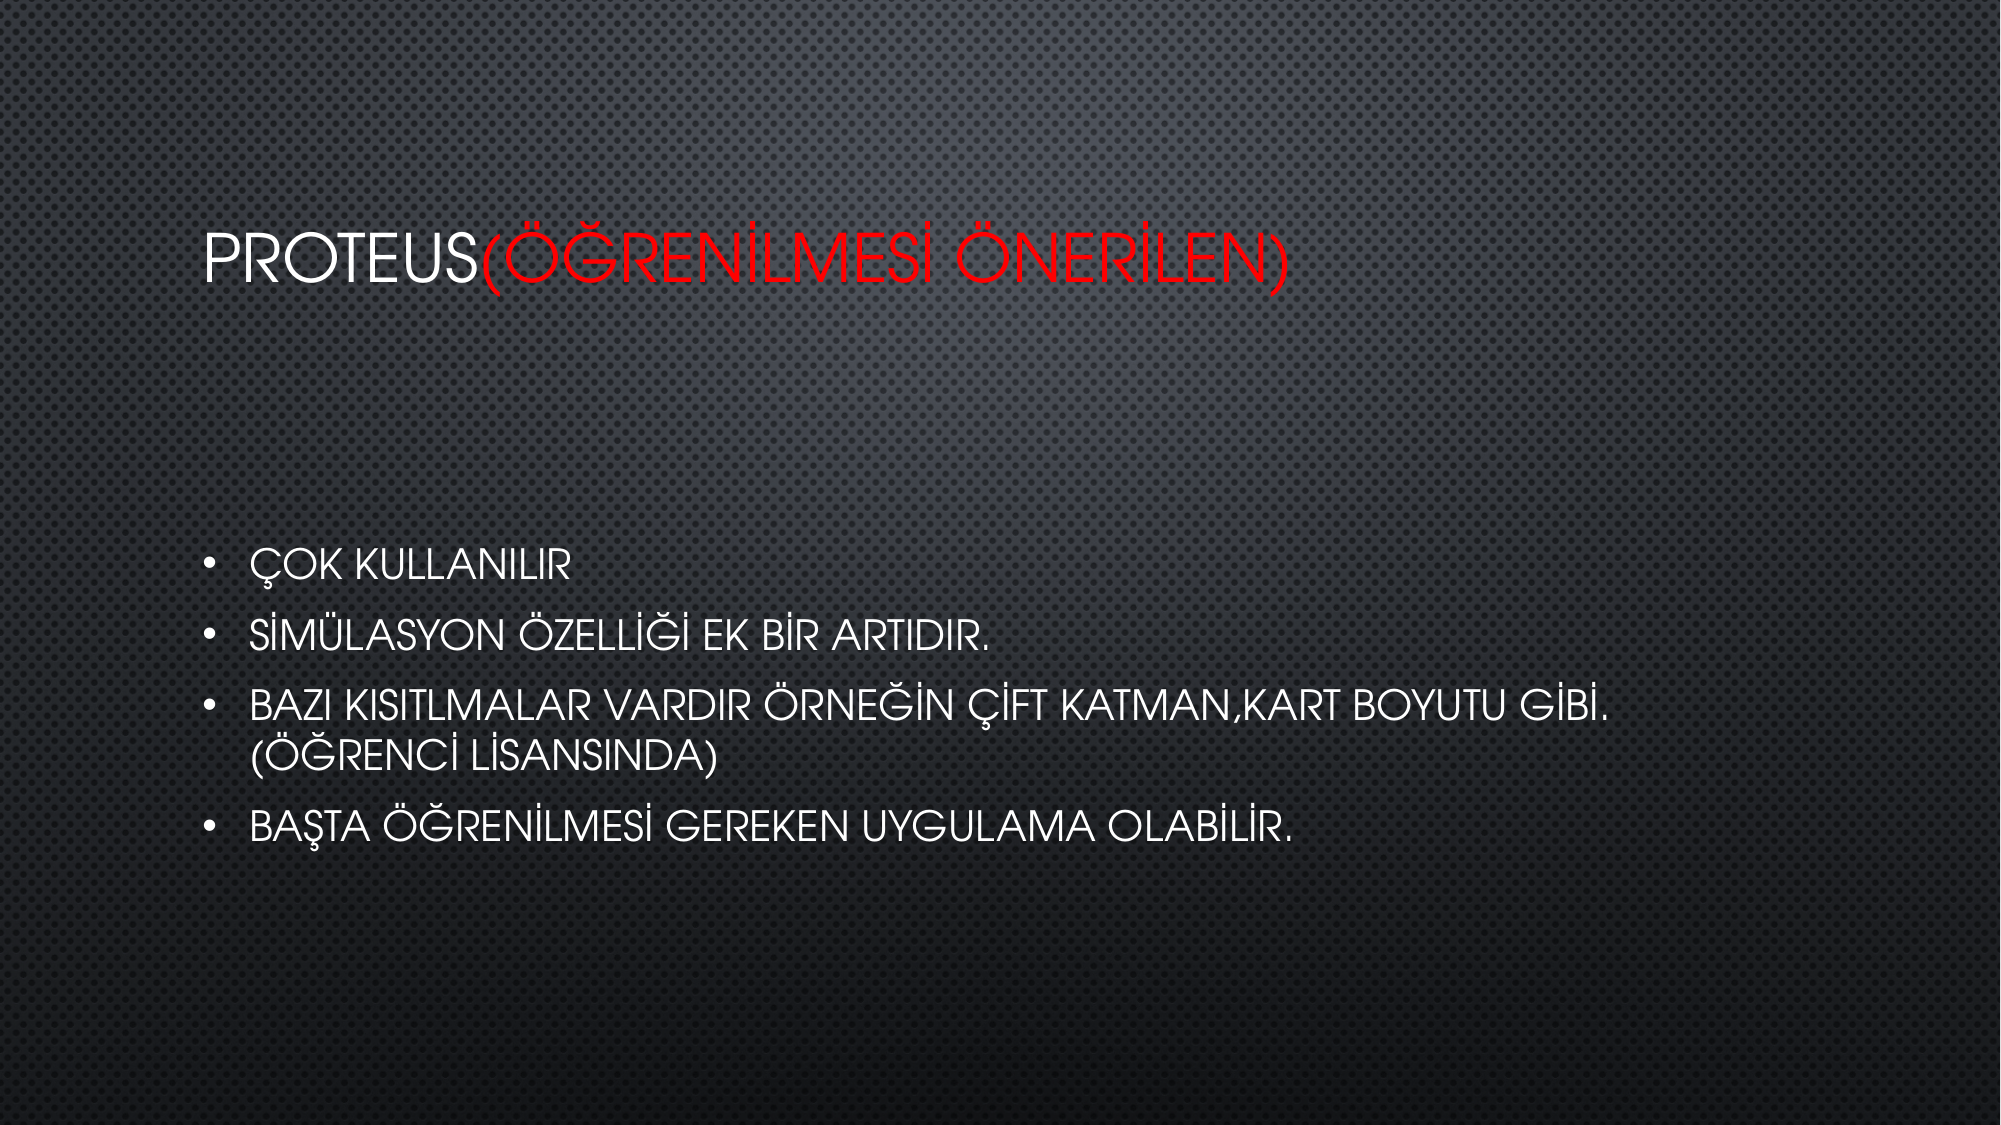

# Proteus(öğrenilmesi önerilen)
Çok kullanılır
Simülasyon özelliği ek bir artıdır.
Bazı kısıtlmalar vardır örneğin çift katman,kart boyutu gibi.(öğrenci lisansında)
Başta öğrenilmesi gereken uygulama olabilir.